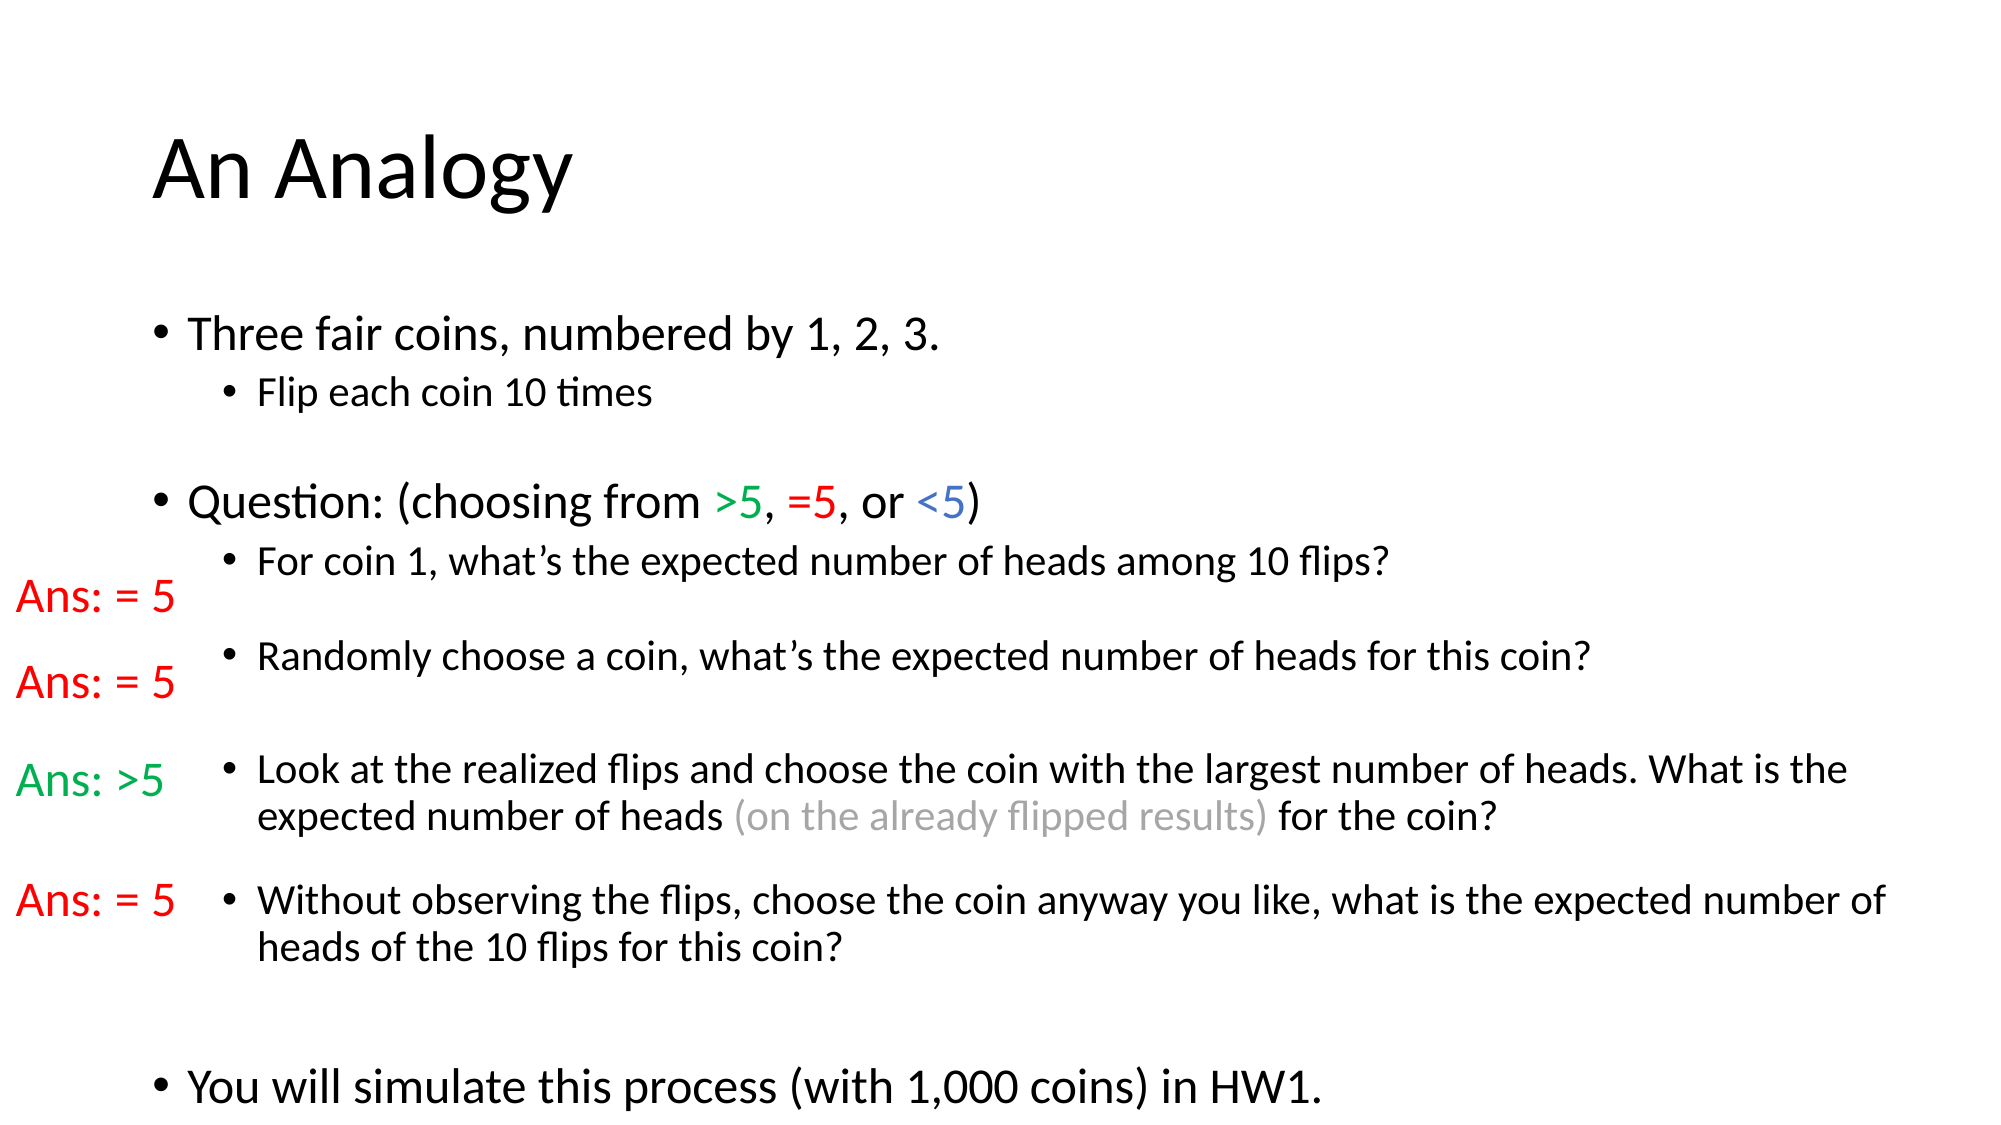

# An Analogy
Three fair coins, numbered by 1, 2, 3.
Flip each coin 10 times

Question: (choosing from >5, =5, or <5)
For coin 1, what’s the expected number of heads among 10 flips?

Randomly choose a coin, what’s the expected number of heads for this coin?

Look at the realized flips and choose the coin with the largest number of heads. What is the expected number of heads (on the already flipped results) for the coin?

Without observing the flips, choose the coin anyway you like, what is the expected number of heads of the 10 flips for this coin?

You will simulate this process (with 1,000 coins) in HW1.

Ans: = 5
Ans: = 5
Ans: >5
Ans: = 5